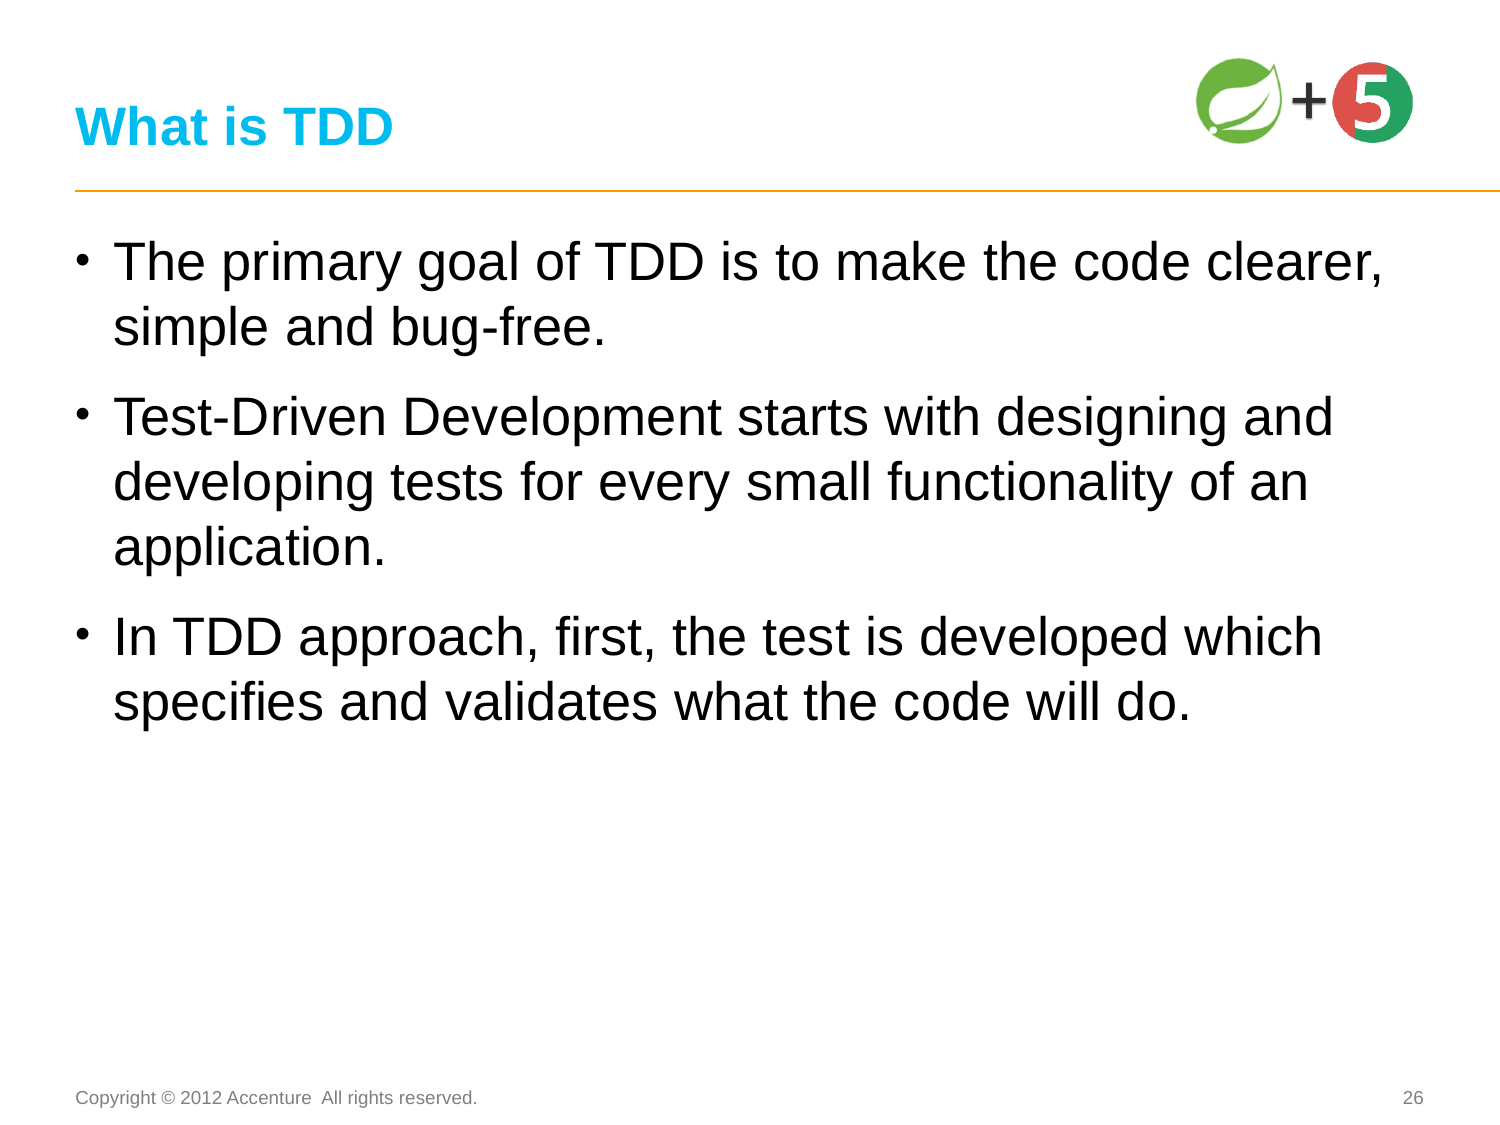

# What is TDD
The primary goal of TDD is to make the code clearer, simple and bug-free.
Test-Driven Development starts with designing and developing tests for every small functionality of an application.
In TDD approach, first, the test is developed which specifies and validates what the code will do.